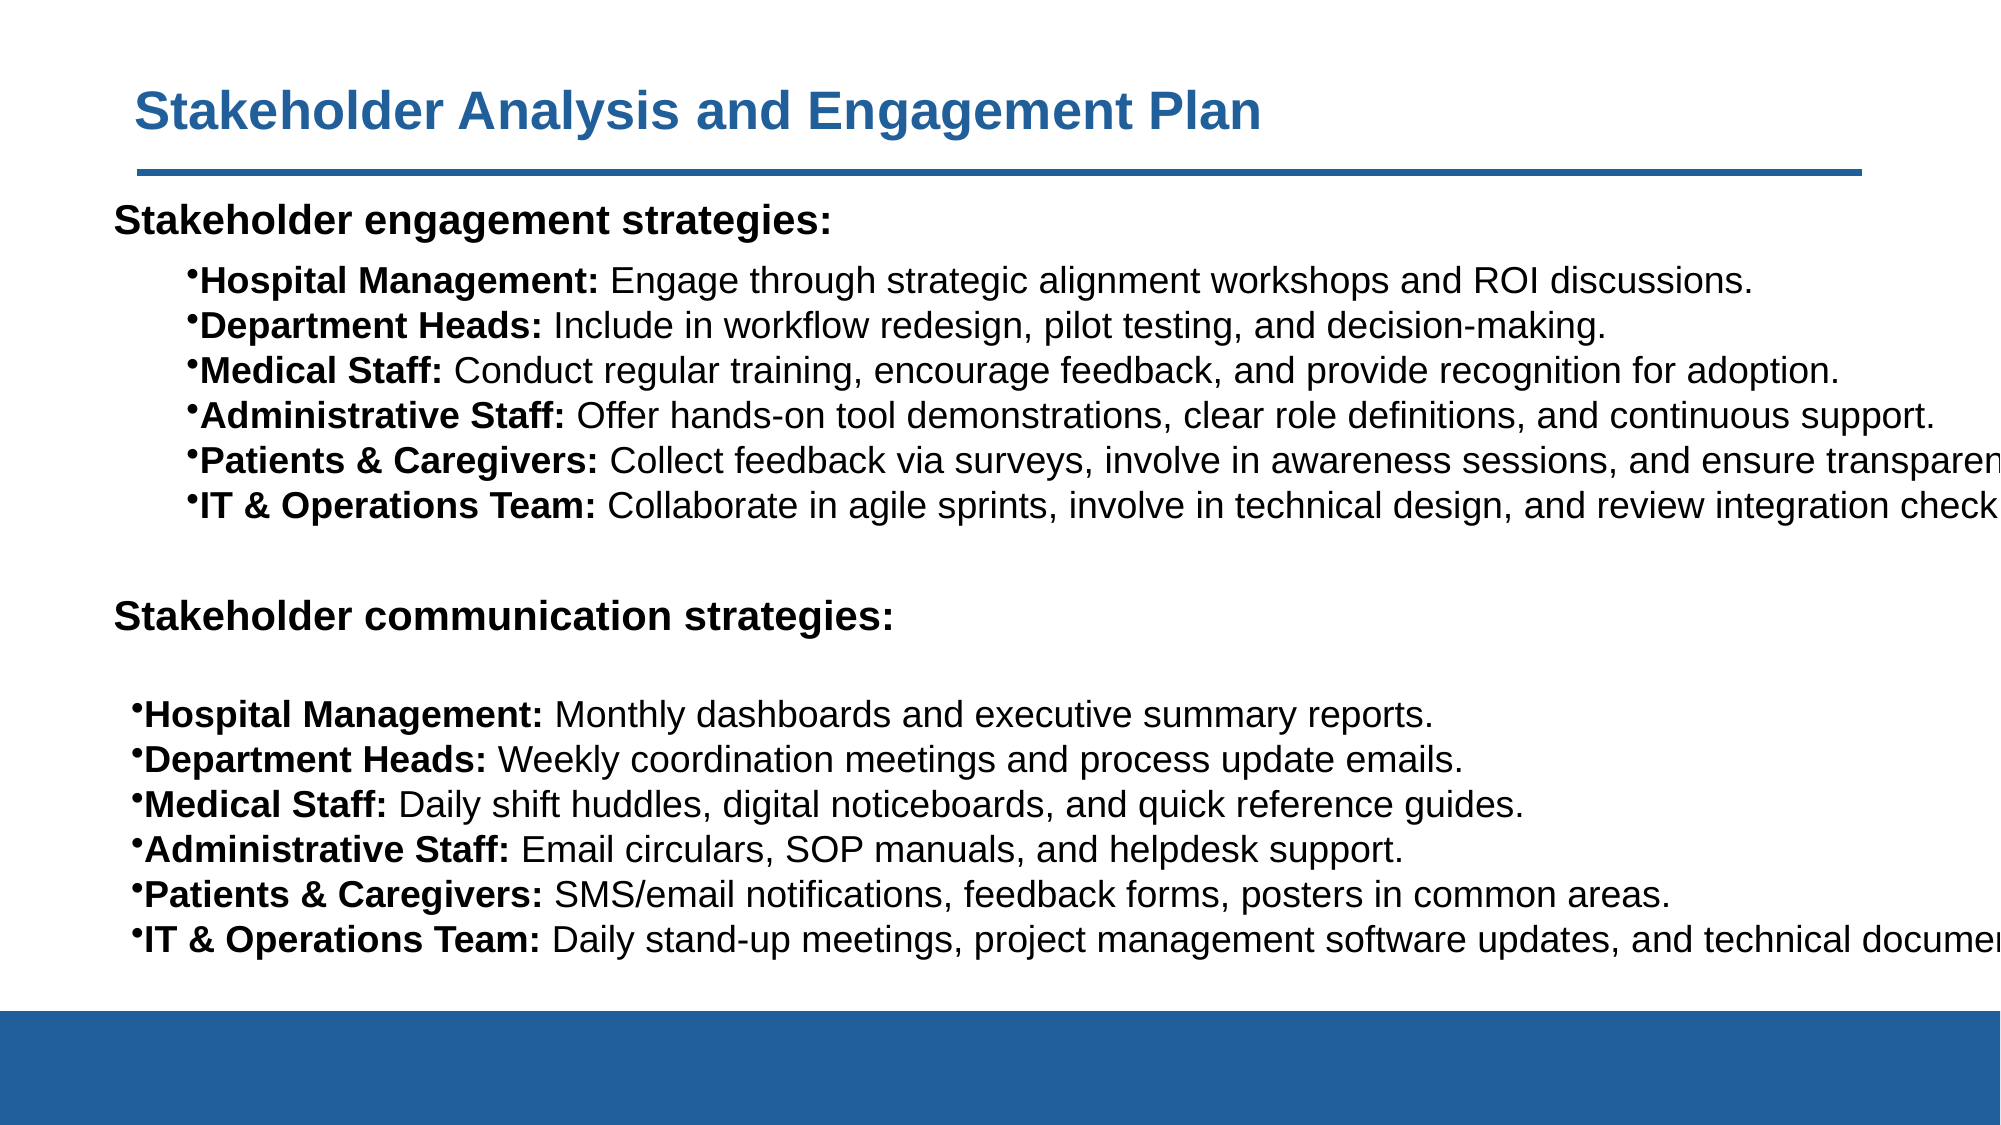

# Stakeholder Analysis and Engagement Plan
Stakeholder engagement strategies:

Stakeholder communication strategies:

Hospital Management: Engage through strategic alignment workshops and ROI discussions.
Department Heads: Include in workflow redesign, pilot testing, and decision-making.
Medical Staff: Conduct regular training, encourage feedback, and provide recognition for adoption.
Administrative Staff: Offer hands-on tool demonstrations, clear role definitions, and continuous support.
Patients & Caregivers: Collect feedback via surveys, involve in awareness sessions, and ensure transparency.
IT & Operations Team: Collaborate in agile sprints, involve in technical design, and review integration checkpoints
Hospital Management: Monthly dashboards and executive summary reports.
Department Heads: Weekly coordination meetings and process update emails.
Medical Staff: Daily shift huddles, digital noticeboards, and quick reference guides.
Administrative Staff: Email circulars, SOP manuals, and helpdesk support.
Patients & Caregivers: SMS/email notifications, feedback forms, posters in common areas.
IT & Operations Team: Daily stand-up meetings, project management software updates, and technical documentation